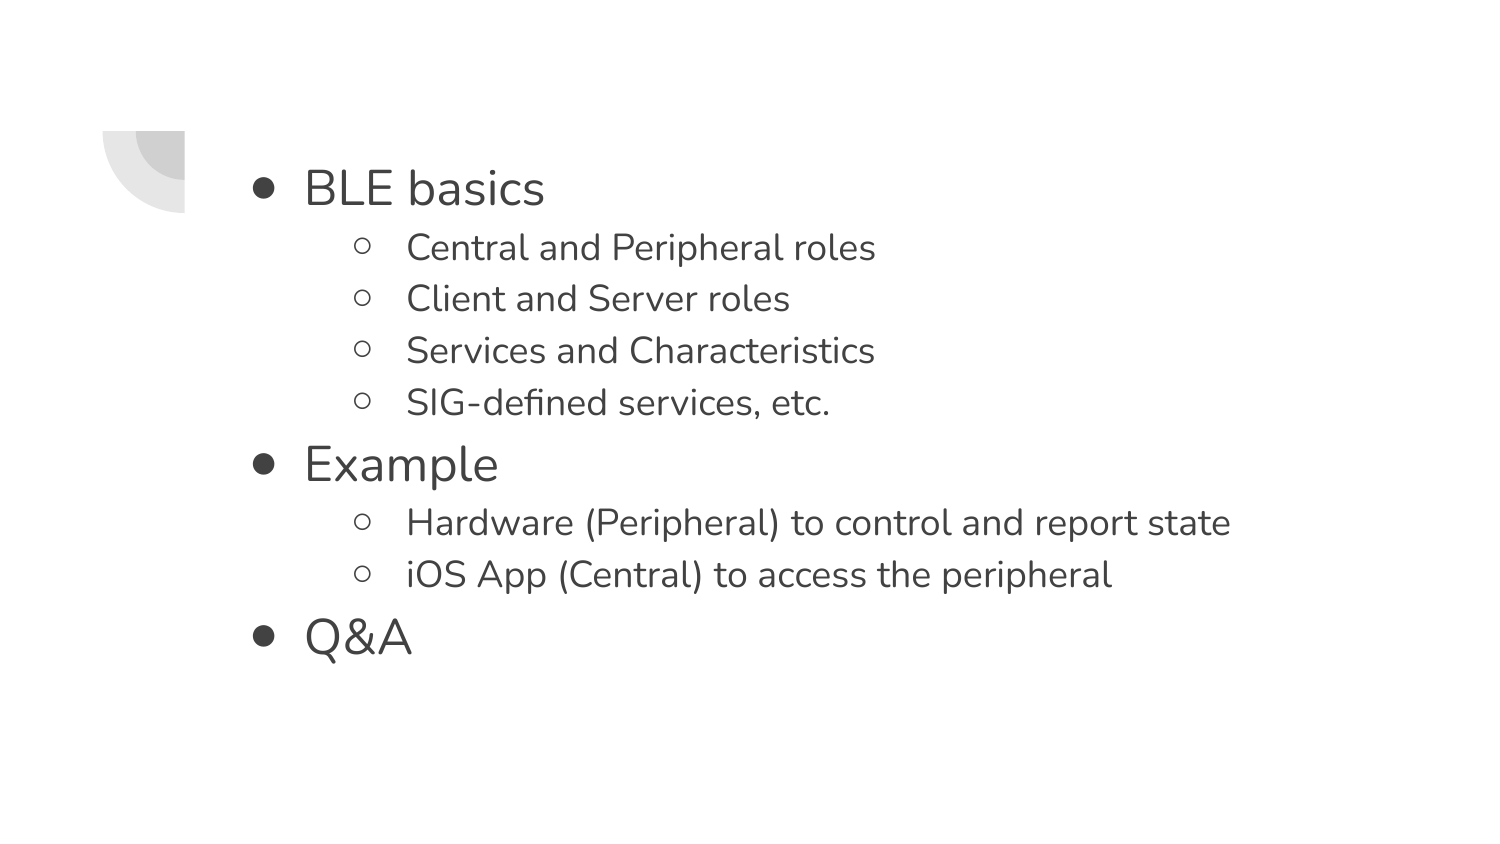

BLE basics
Central and Peripheral roles
Client and Server roles
Services and Characteristics
SIG-defined services, etc.
Example
Hardware (Peripheral) to control and report state
iOS App (Central) to access the peripheral
Q&A